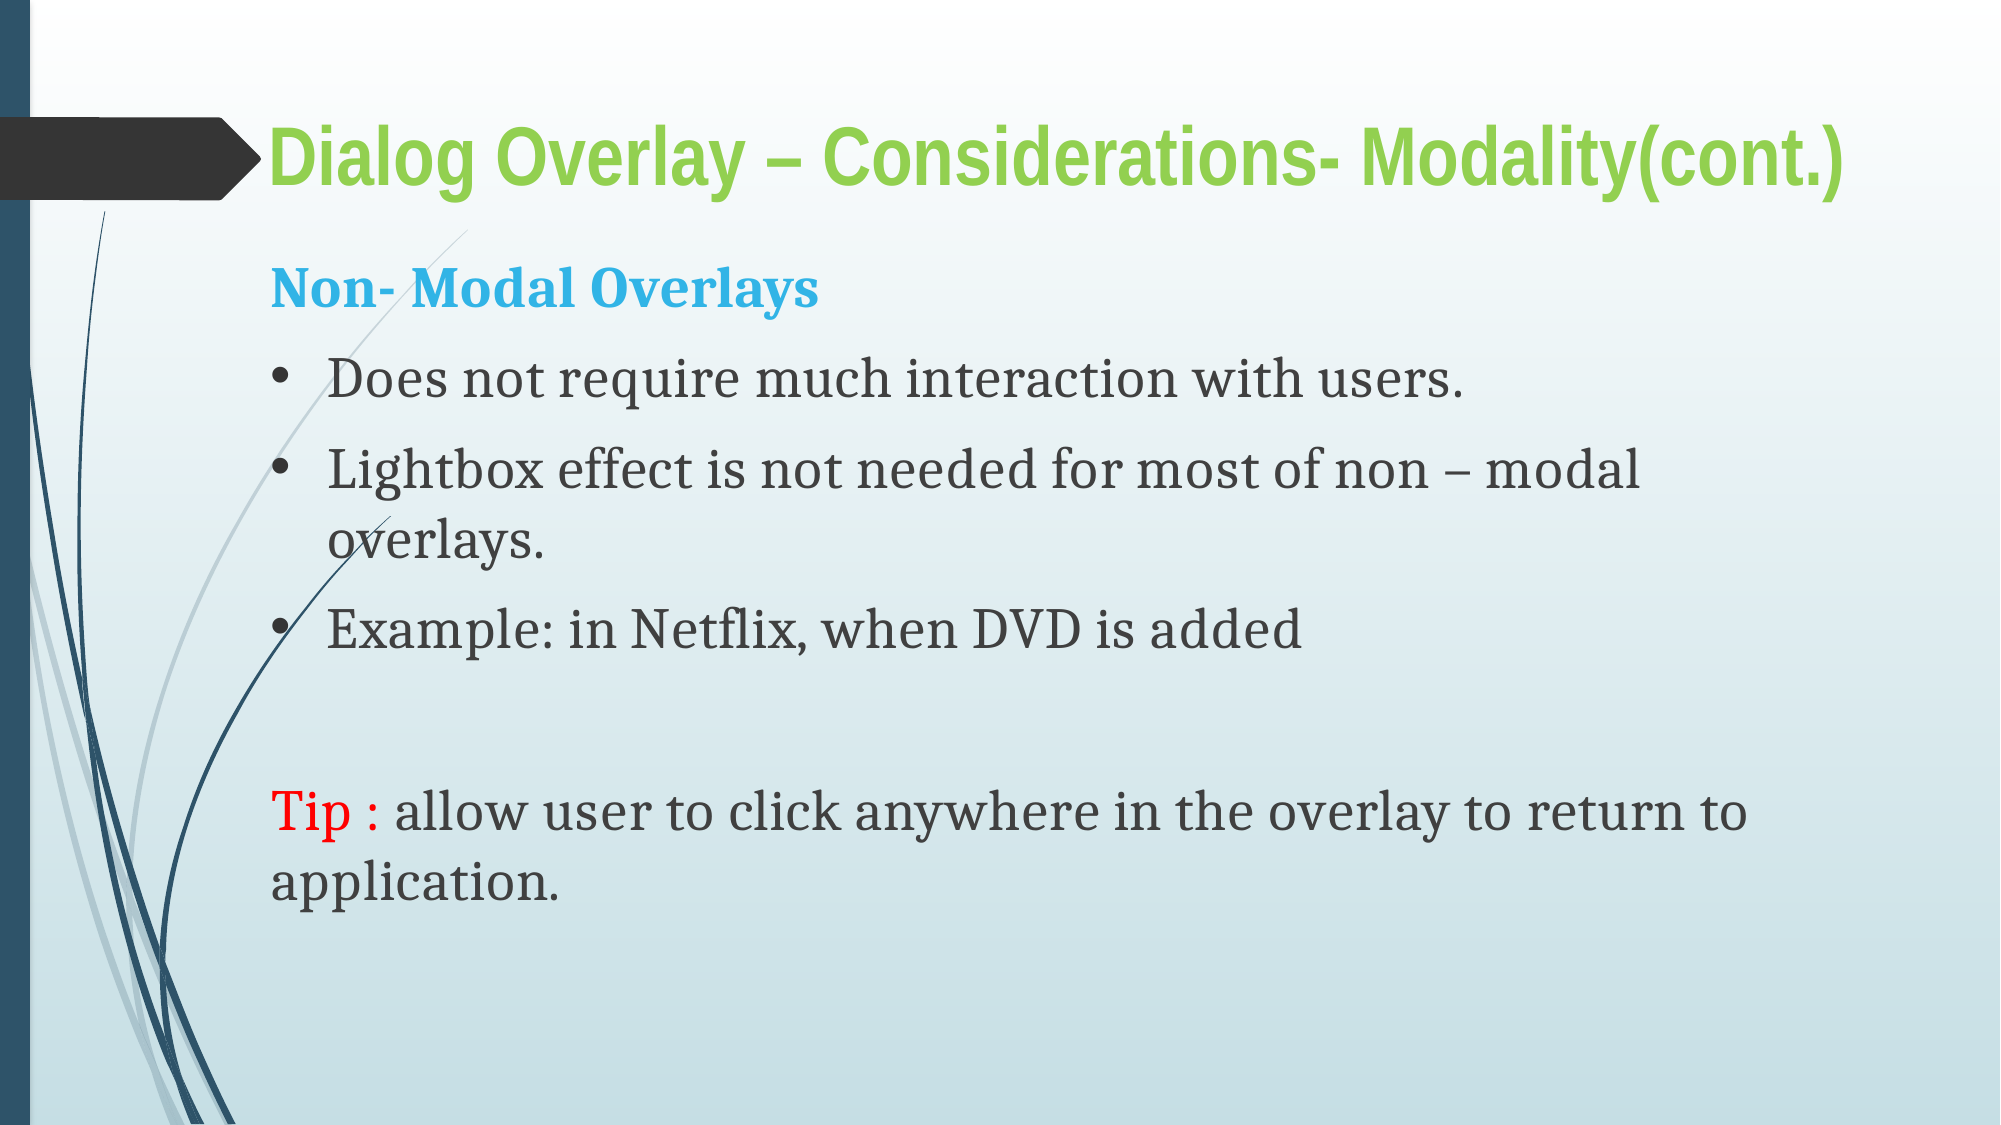

Dialog Overlay – Considerations- Modality(cont.)
Non- Modal Overlays
Does not require much interaction with users.
Lightbox effect is not needed for most of non – modal overlays.
Example: in Netflix, when DVD is added

Tip : allow user to click anywhere in the overlay to return to application.